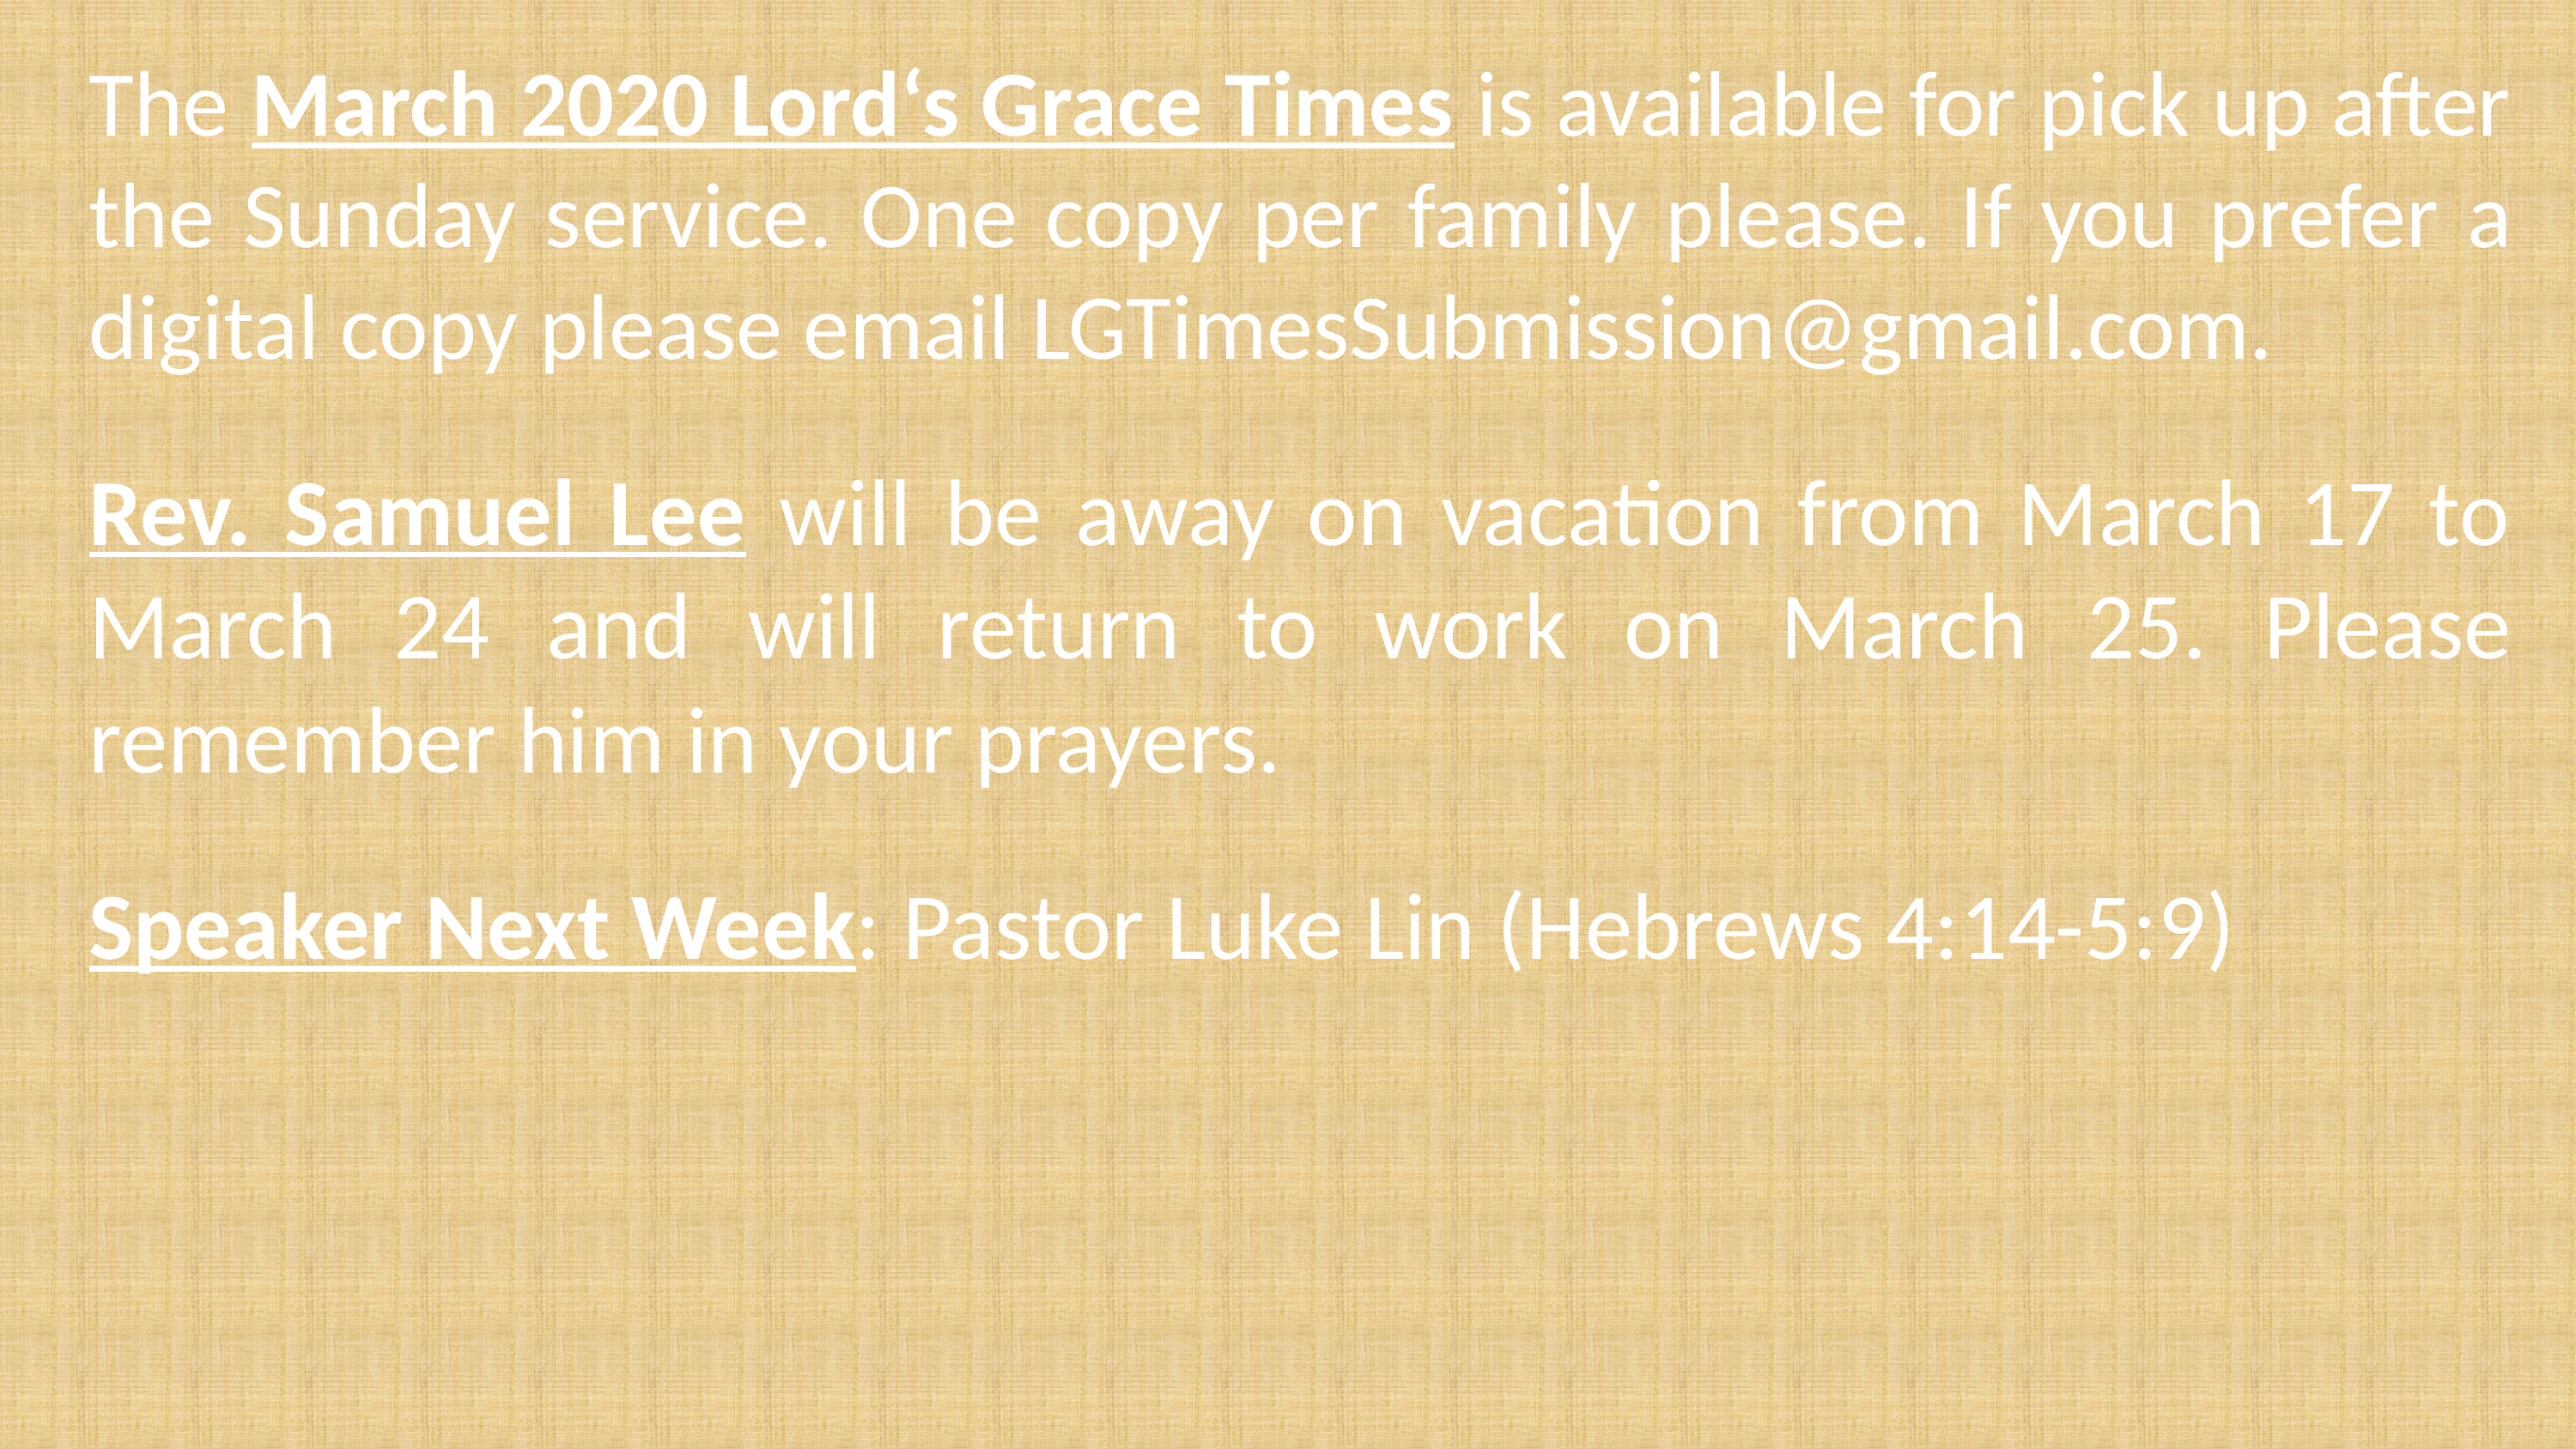

The March 2020 Lord‘s Grace Times is available for pick up after the Sunday service. One copy per family please. If you prefer a digital copy please email LGTimesSubmission@gmail.com.
Rev. Samuel Lee will be away on vacation from March 17 to March 24 and will return to work on March 25. Please remember him in your prayers.
Speaker Next Week: Pastor Luke Lin (Hebrews 4:14-5:9)